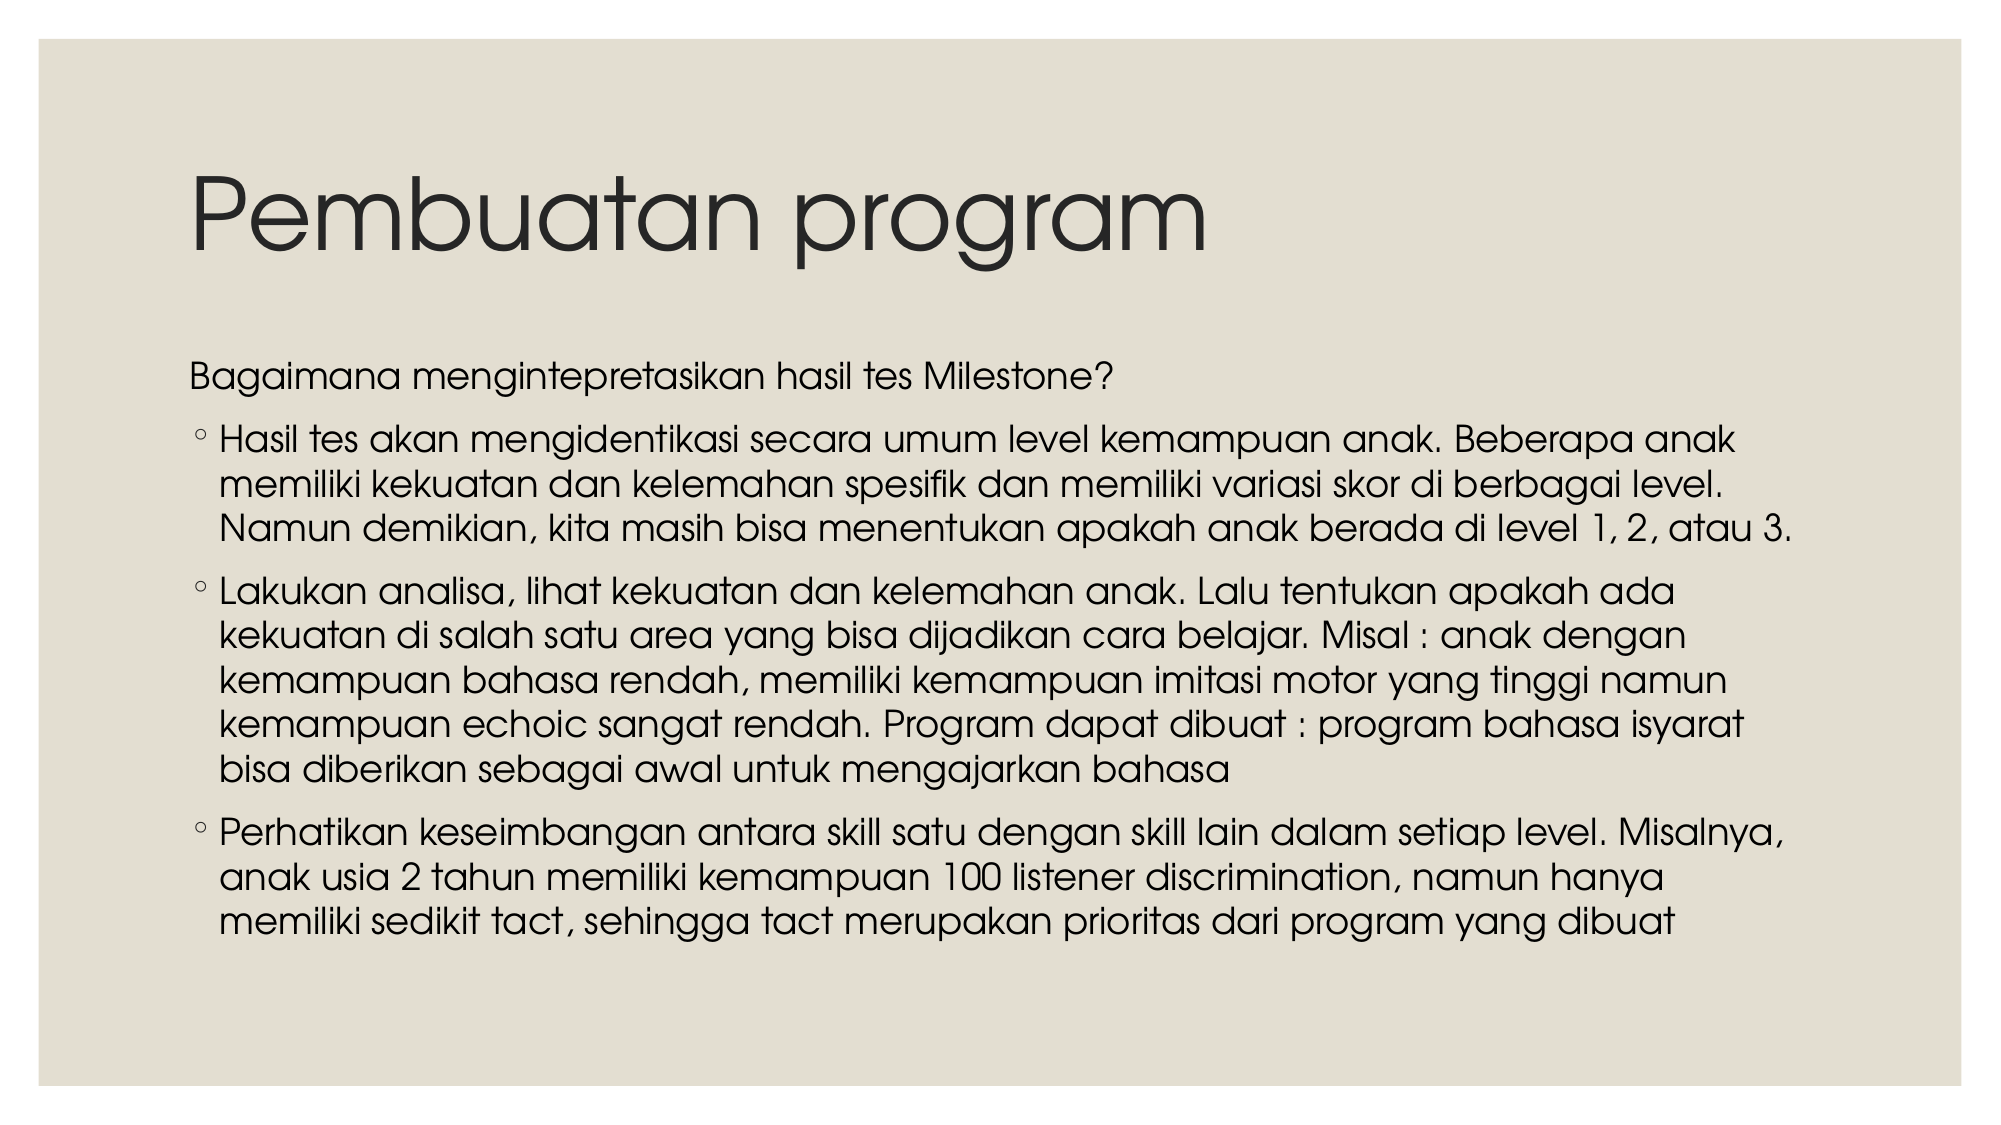

# Pembuatan program
Bagaimana mengintepretasikan hasil tes Milestone?
Hasil tes akan mengidentikasi secara umum level kemampuan anak. Beberapa anak memiliki kekuatan dan kelemahan spesifik dan memiliki variasi skor di berbagai level. Namun demikian, kita masih bisa menentukan apakah anak berada di level 1, 2, atau 3.
Lakukan analisa, lihat kekuatan dan kelemahan anak. Lalu tentukan apakah ada kekuatan di salah satu area yang bisa dijadikan cara belajar. Misal : anak dengan kemampuan bahasa rendah, memiliki kemampuan imitasi motor yang tinggi namun kemampuan echoic sangat rendah. Program dapat dibuat : program bahasa isyarat bisa diberikan sebagai awal untuk mengajarkan bahasa
Perhatikan keseimbangan antara skill satu dengan skill lain dalam setiap level. Misalnya, anak usia 2 tahun memiliki kemampuan 100 listener discrimination, namun hanya memiliki sedikit tact, sehingga tact merupakan prioritas dari program yang dibuat